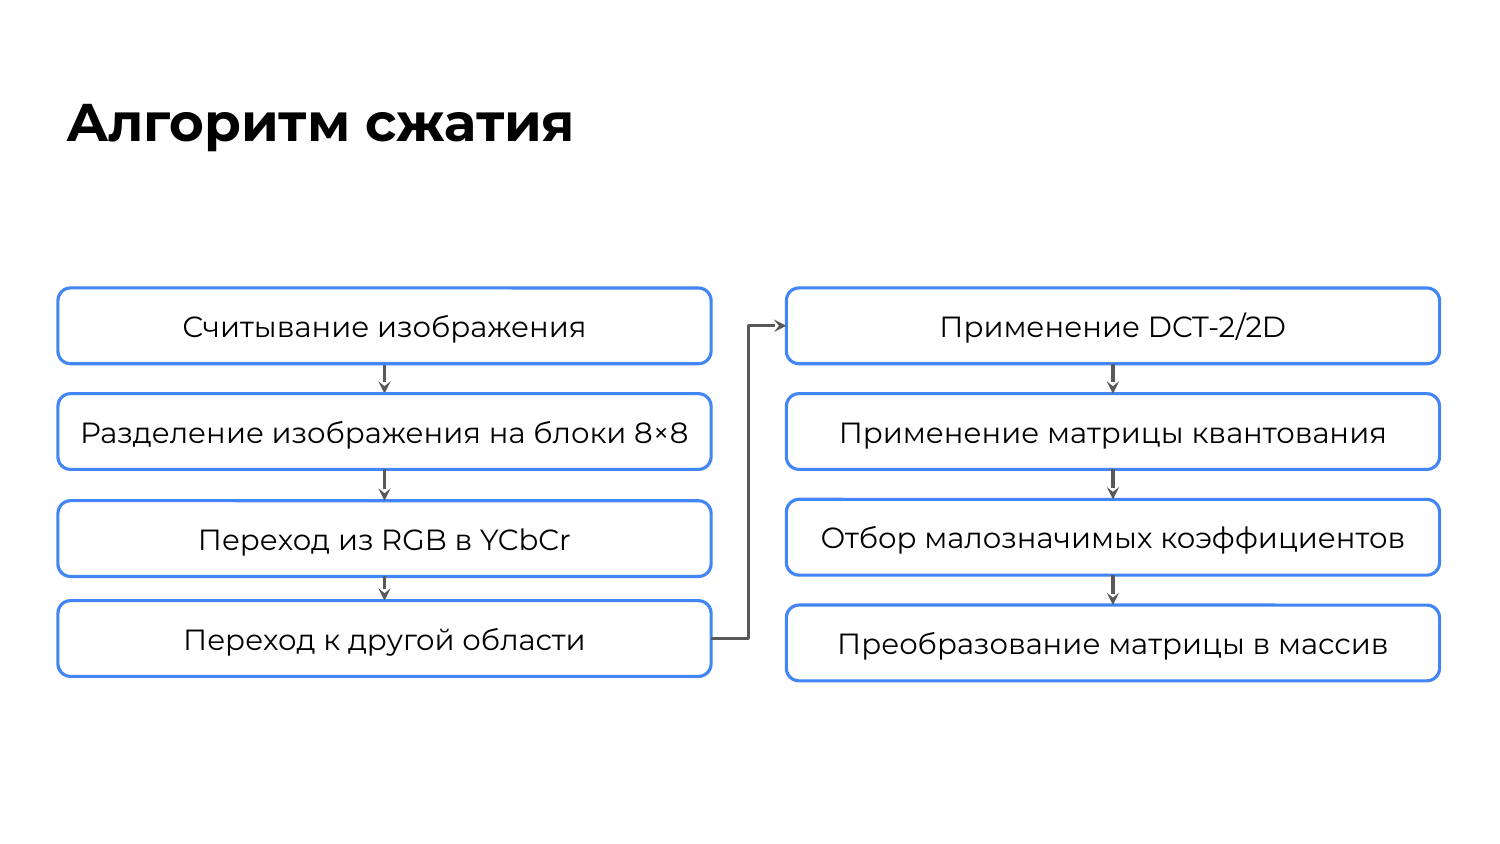

# Алгоритм сжатия
Считывание изображения
Применение DCT-2/2D
Разделение изображения на блоки 8×8
Применение матрицы квантования
Отбор малозначимых коэффициентов
Переход из RGB в YCbCr
Переход к другой области
Преобразование матрицы в массив